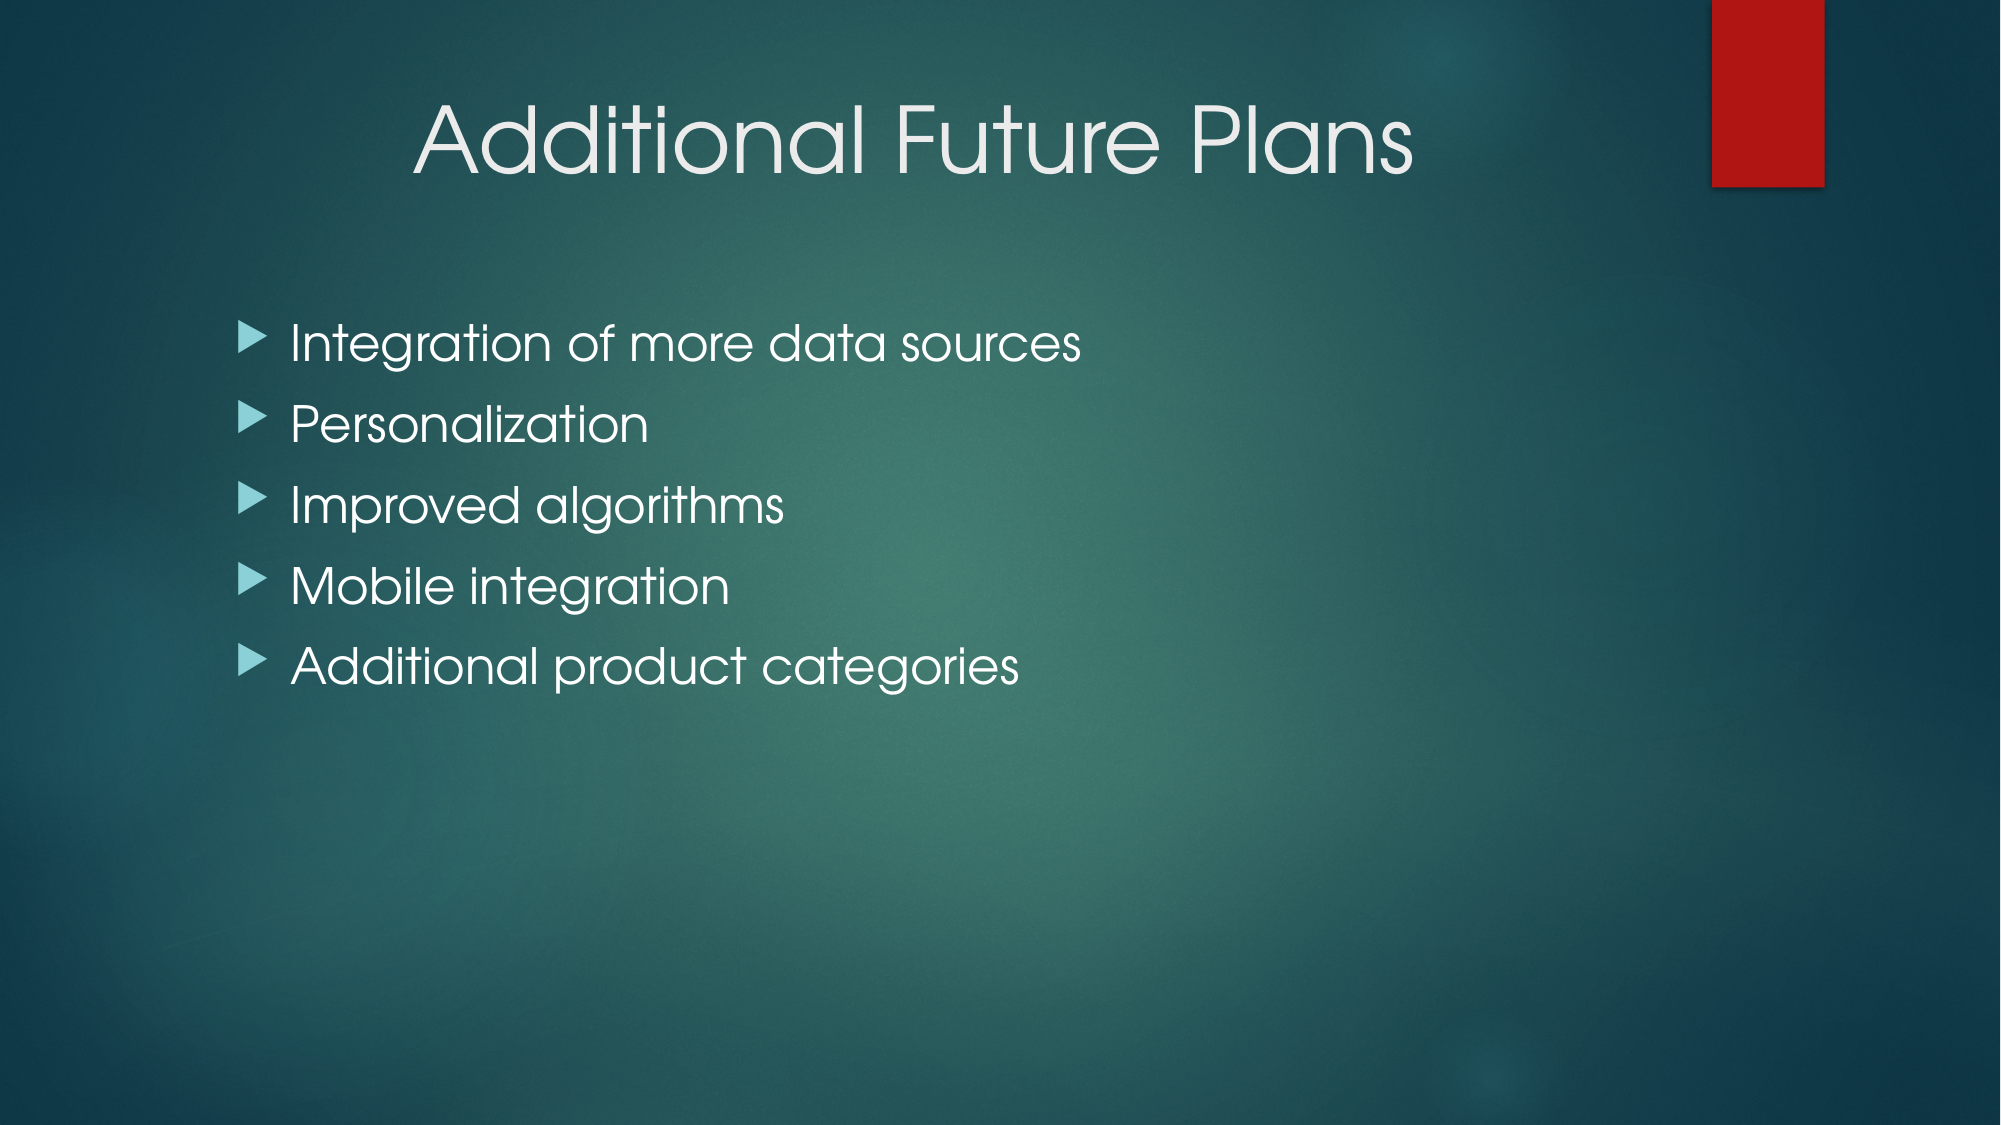

# Additional Future Plans
Integration of more data sources
Personalization
Improved algorithms
Mobile integration
Additional product categories